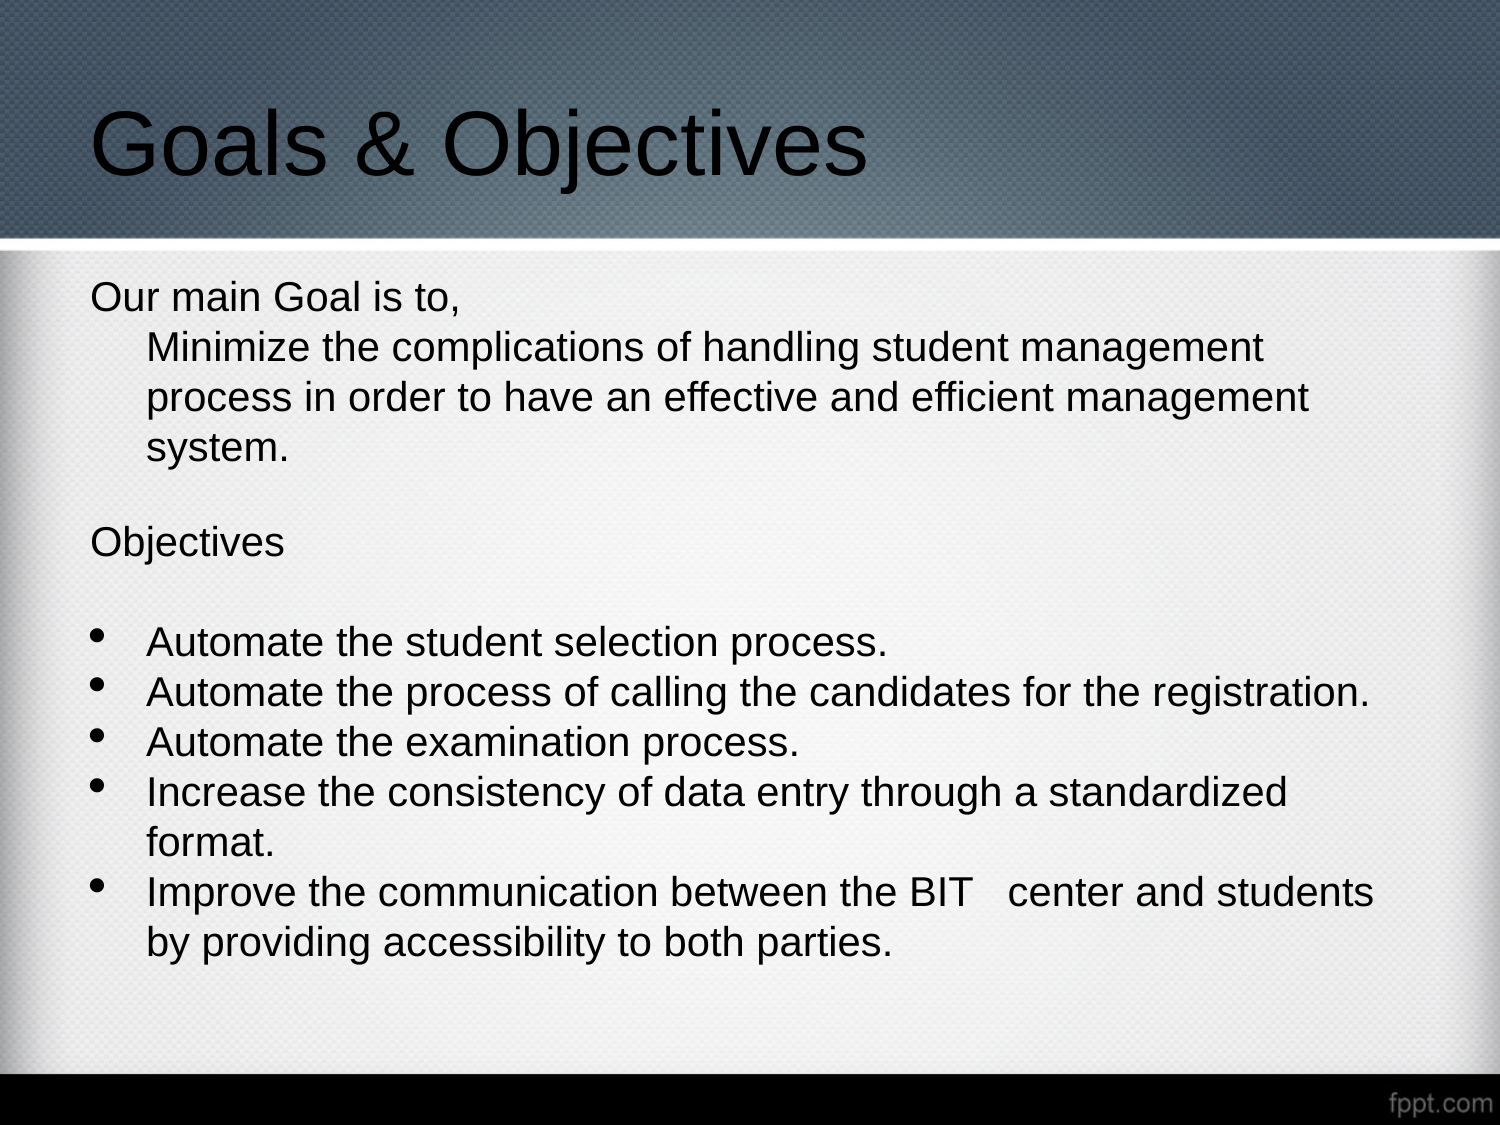

Goals & Objectives

Our main Goal is to,
	Minimize the complications of handling student management process in order to have an effective and efficient management system.

Objectives

Automate the student selection process.
Automate the process of calling the candidates for the registration.
Automate the examination process.
Increase the consistency of data entry through a standardized format.
Improve the communication between the BIT   center and students by providing accessibility to both parties.